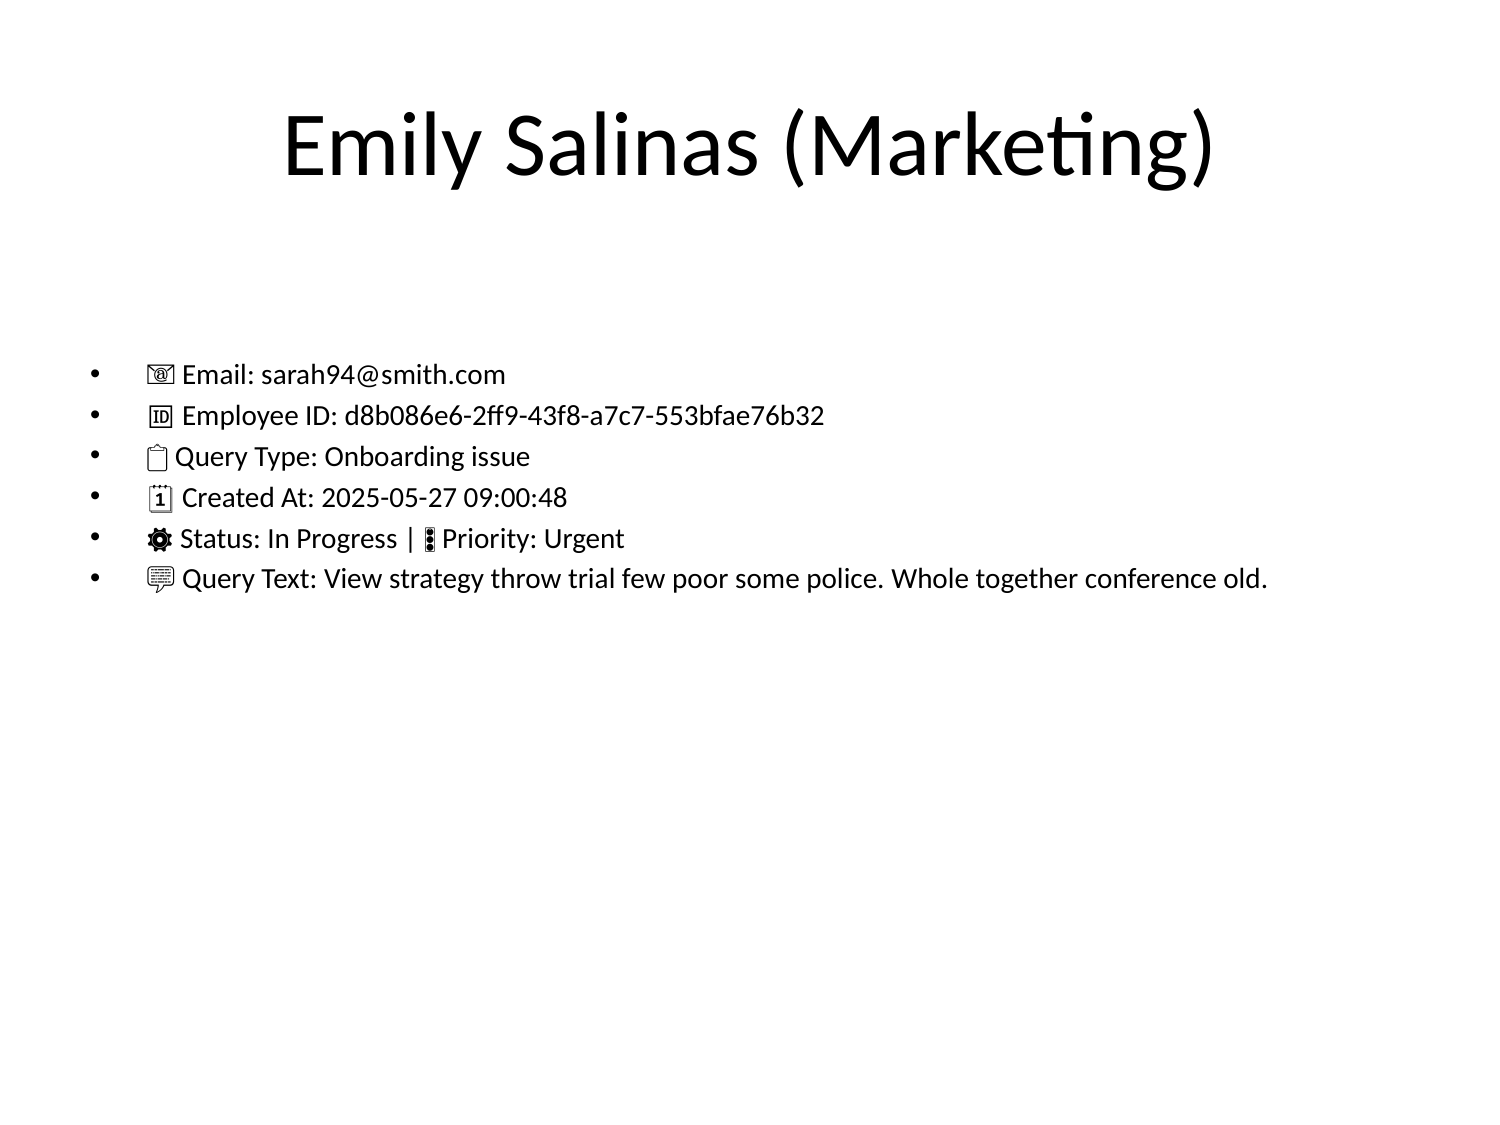

# Emily Salinas (Marketing)

📧 Email: sarah94@smith.com
🆔 Employee ID: d8b086e6-2ff9-43f8-a7c7-553bfae76b32
📋 Query Type: Onboarding issue
🗓 Created At: 2025-05-27 09:00:48
⚙ Status: In Progress | 🚦 Priority: Urgent
💬 Query Text: View strategy throw trial few poor some police. Whole together conference old.